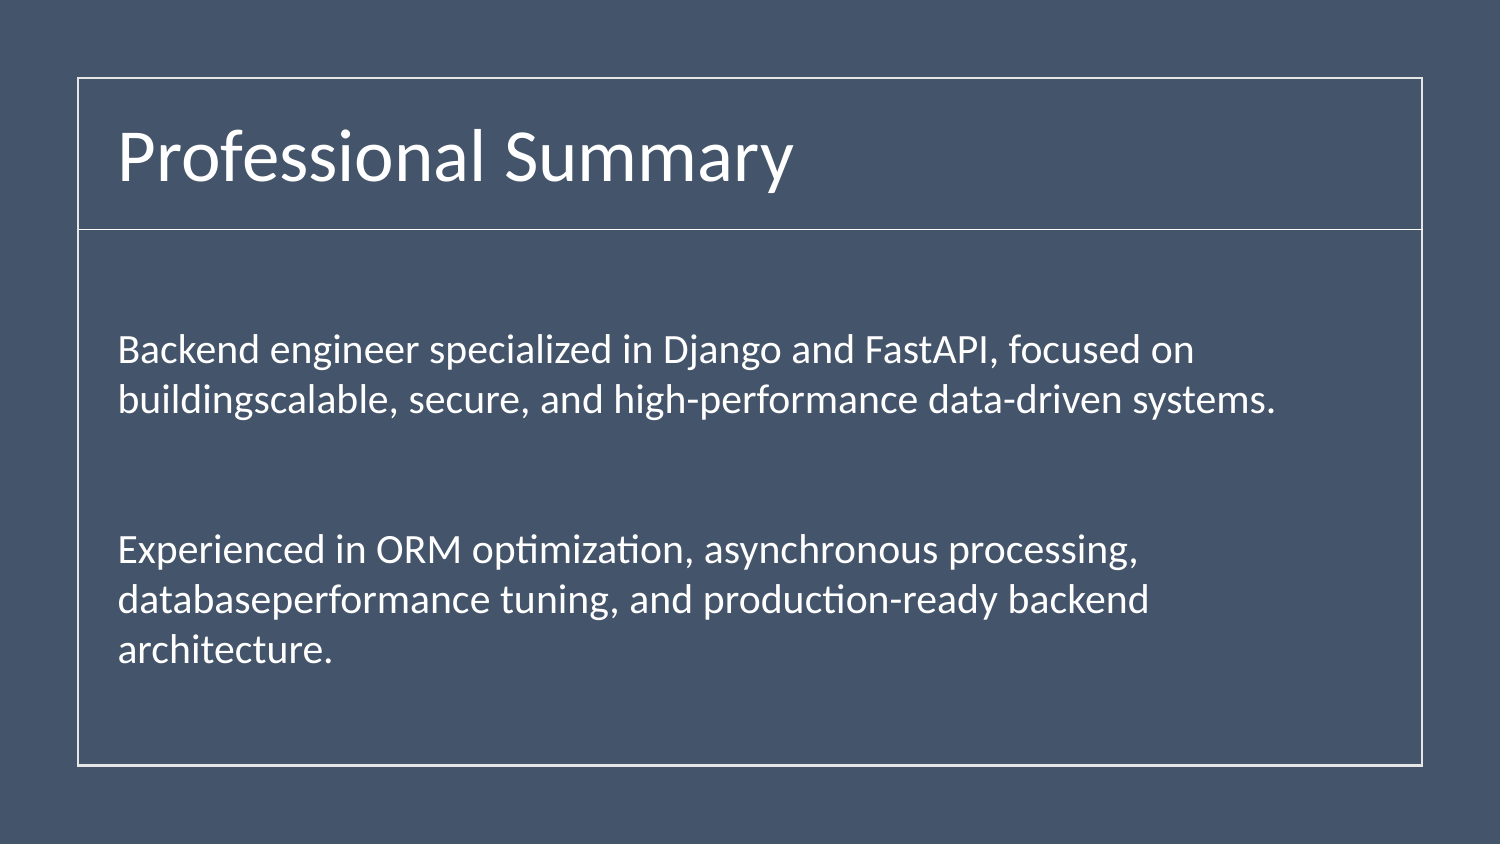

# Professional Summary
Backend engineer specialized in Django and FastAPI, focused on buildingscalable, secure, and high-performance data-driven systems.

Experienced in ORM optimization, asynchronous processing, databaseperformance tuning, and production-ready backend architecture.